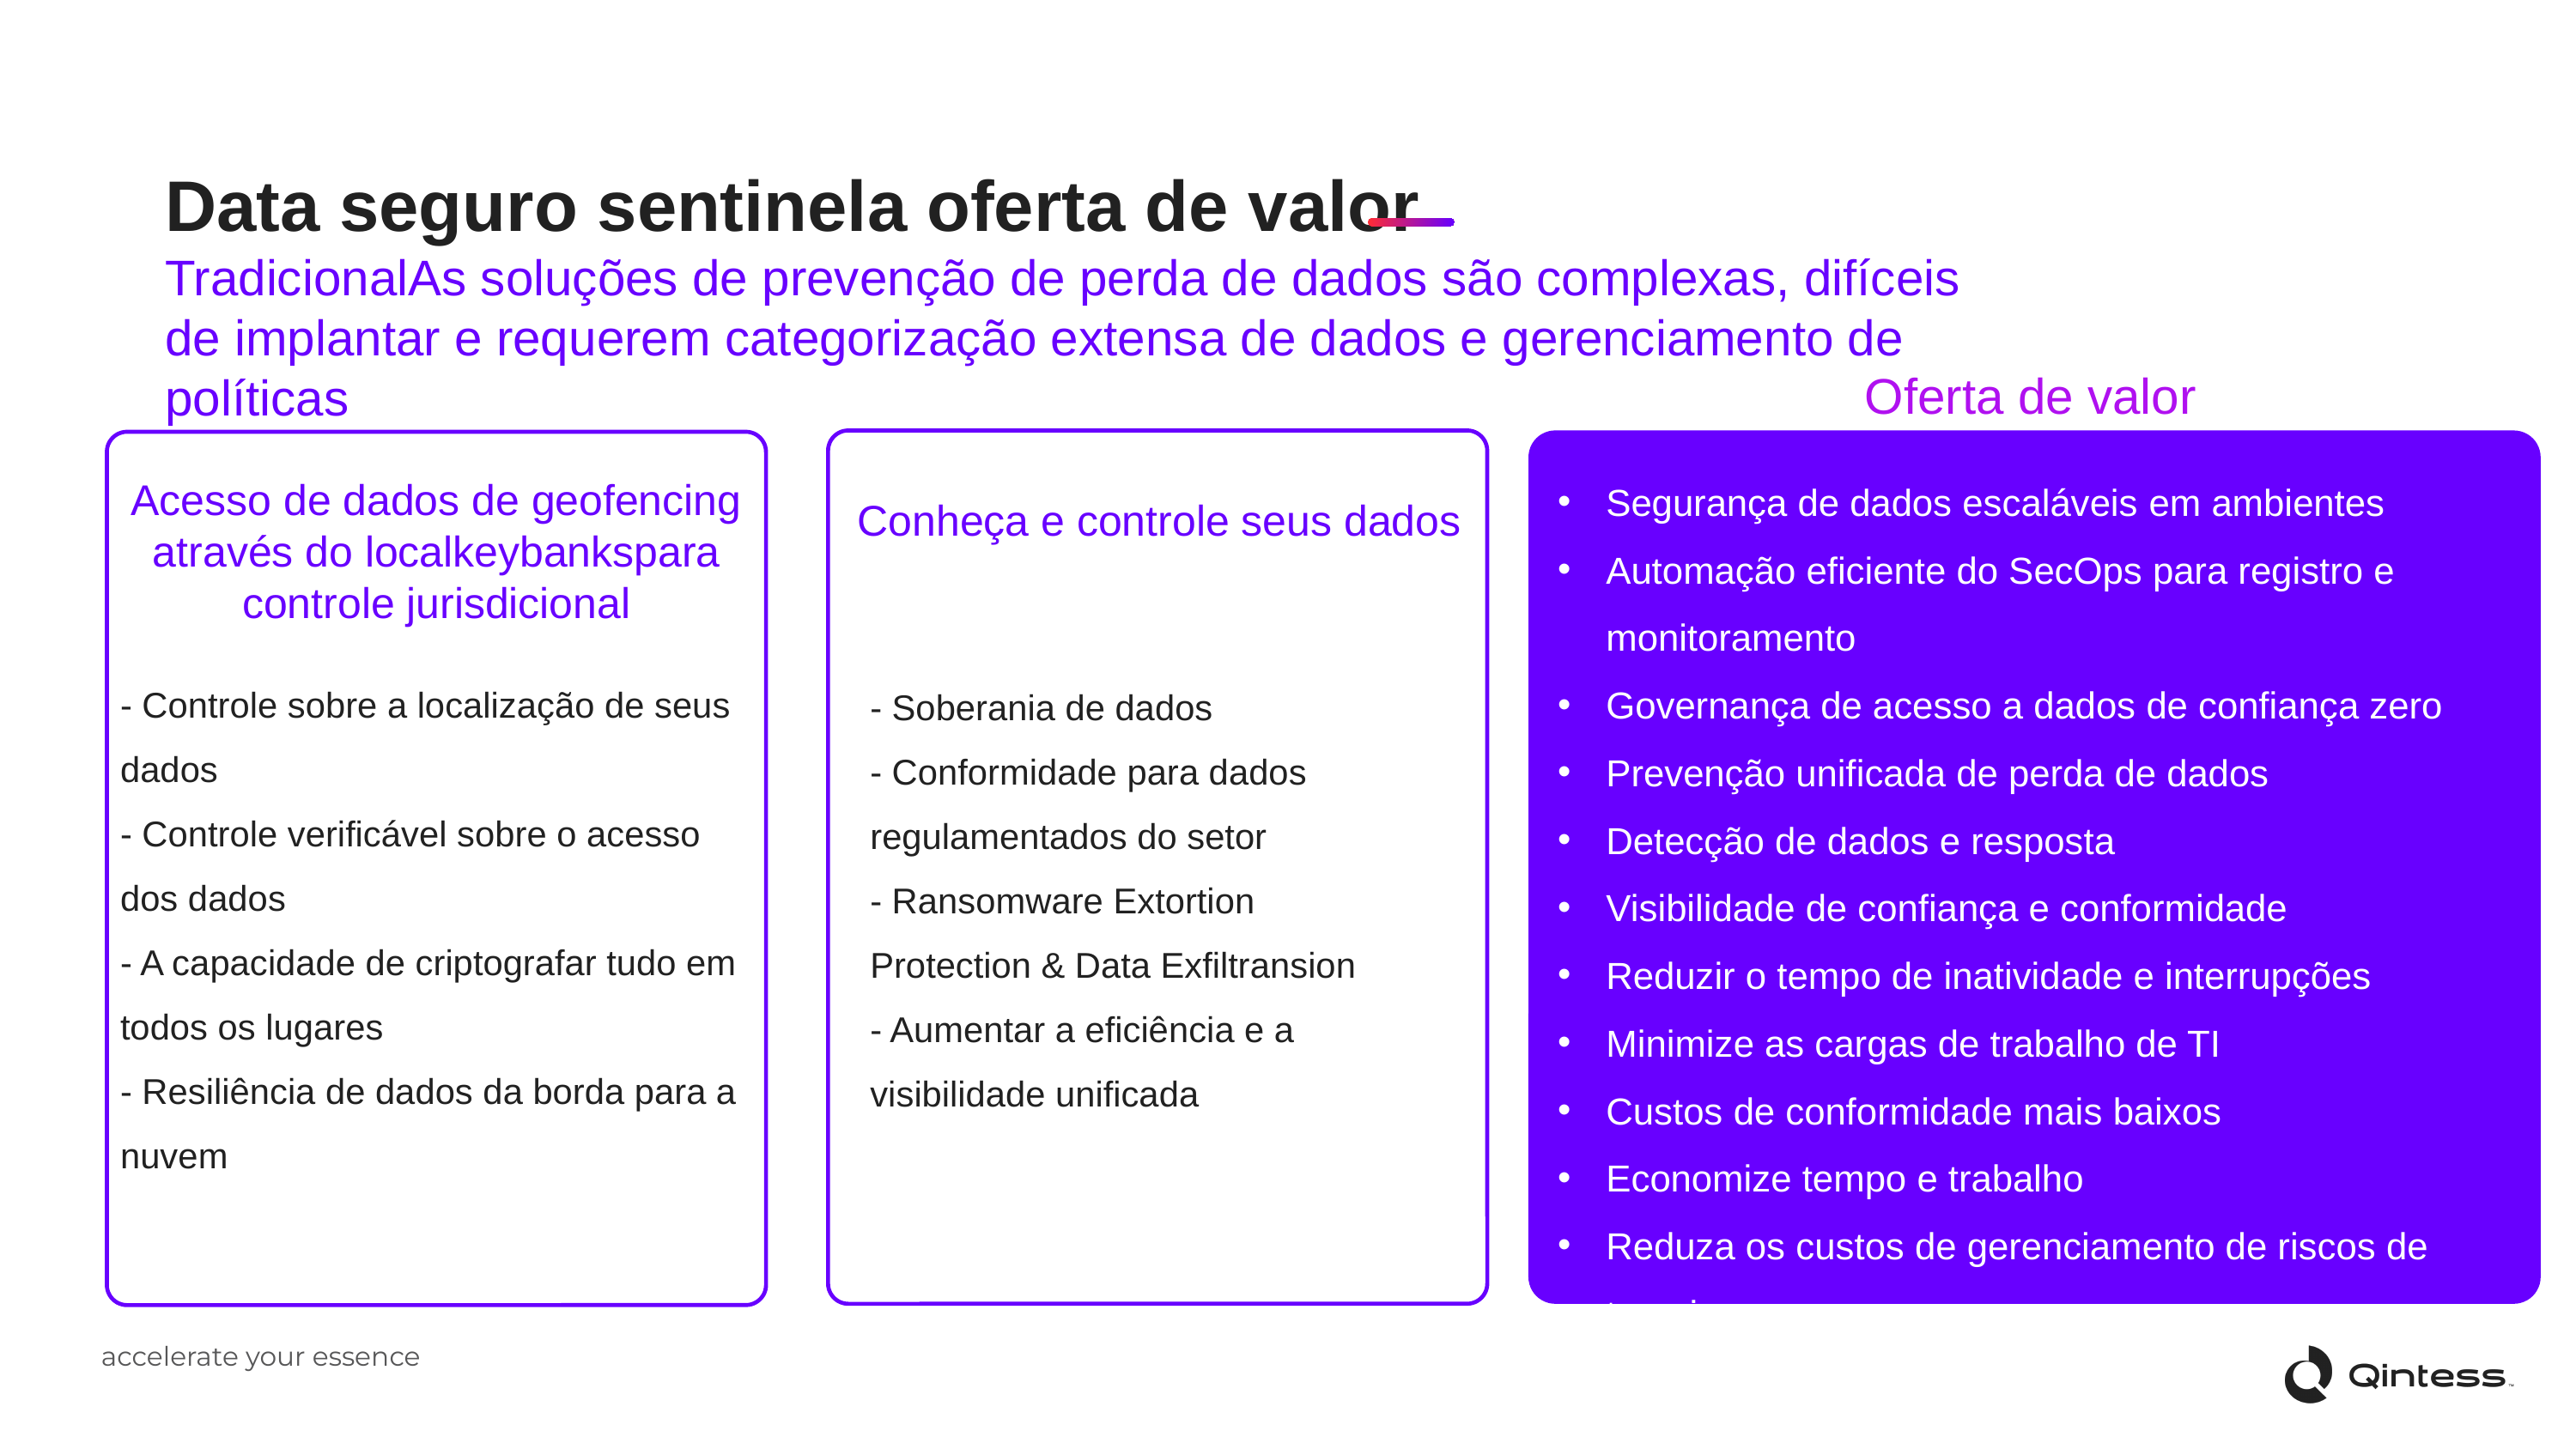

Data seguro sentinela oferta de valor
TradicionalAs soluções de prevenção de perda de dados são complexas, difíceis de implantar e requerem categorização extensa de dados e gerenciamento de políticas

Oferta de valor

Segurança de dados escaláveis ​​em ambientes
Automação eficiente do SecOps para registro e monitoramento
Governança de acesso a dados de confiança zero
Prevenção unificada de perda de dados
Detecção de dados e resposta
Visibilidade de confiança e conformidade
Reduzir o tempo de inatividade e interrupções
Minimize as cargas de trabalho de TI
Custos de conformidade mais baixos
Economize tempo e trabalho
Reduza os custos de gerenciamento de riscos de terceiros

Conheça e controle seus dados

Acesso de dados de geofencing através do localkeybankspara controle jurisdicional​
- Controle sobre a localização de seus dados
- Controle verificável sobre o acesso dos dados
- A capacidade de criptografar tudo em todos os lugares
- Resiliência de dados da borda para a nuvem
- Soberania de dados
- Conformidade para dados regulamentados do setor
- Ransomware Extortion Protection & Data Exfiltransion
- Aumentar a eficiência e a visibilidade unificada